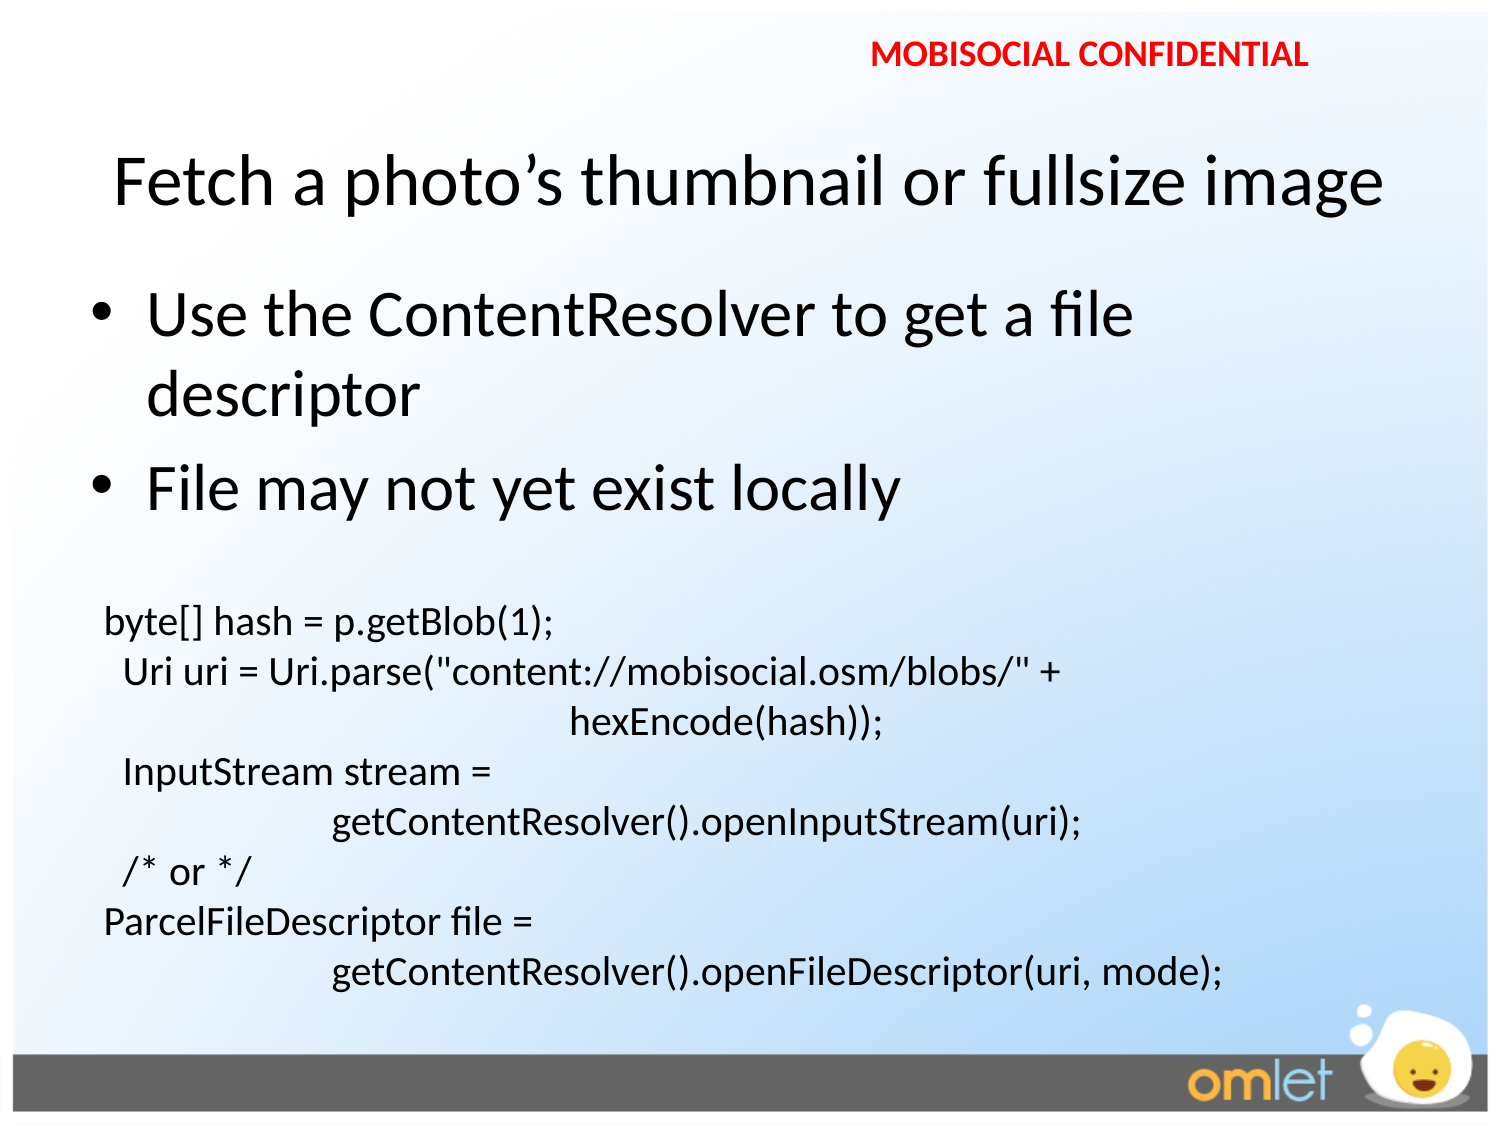

# Fetch a photo’s thumbnail or fullsize image
Use the ContentResolver to get a file descriptor
File may not yet exist locally
byte[] hash = p.getBlob(1);
  Uri uri = Uri.parse("content://mobisocial.osm/blobs/" +
                                                 hexEncode(hash));
  InputStream stream =
                        getContentResolver().openInputStream(uri);
  /* or */
ParcelFileDescriptor file =
                        getContentResolver().openFileDescriptor(uri, mode);